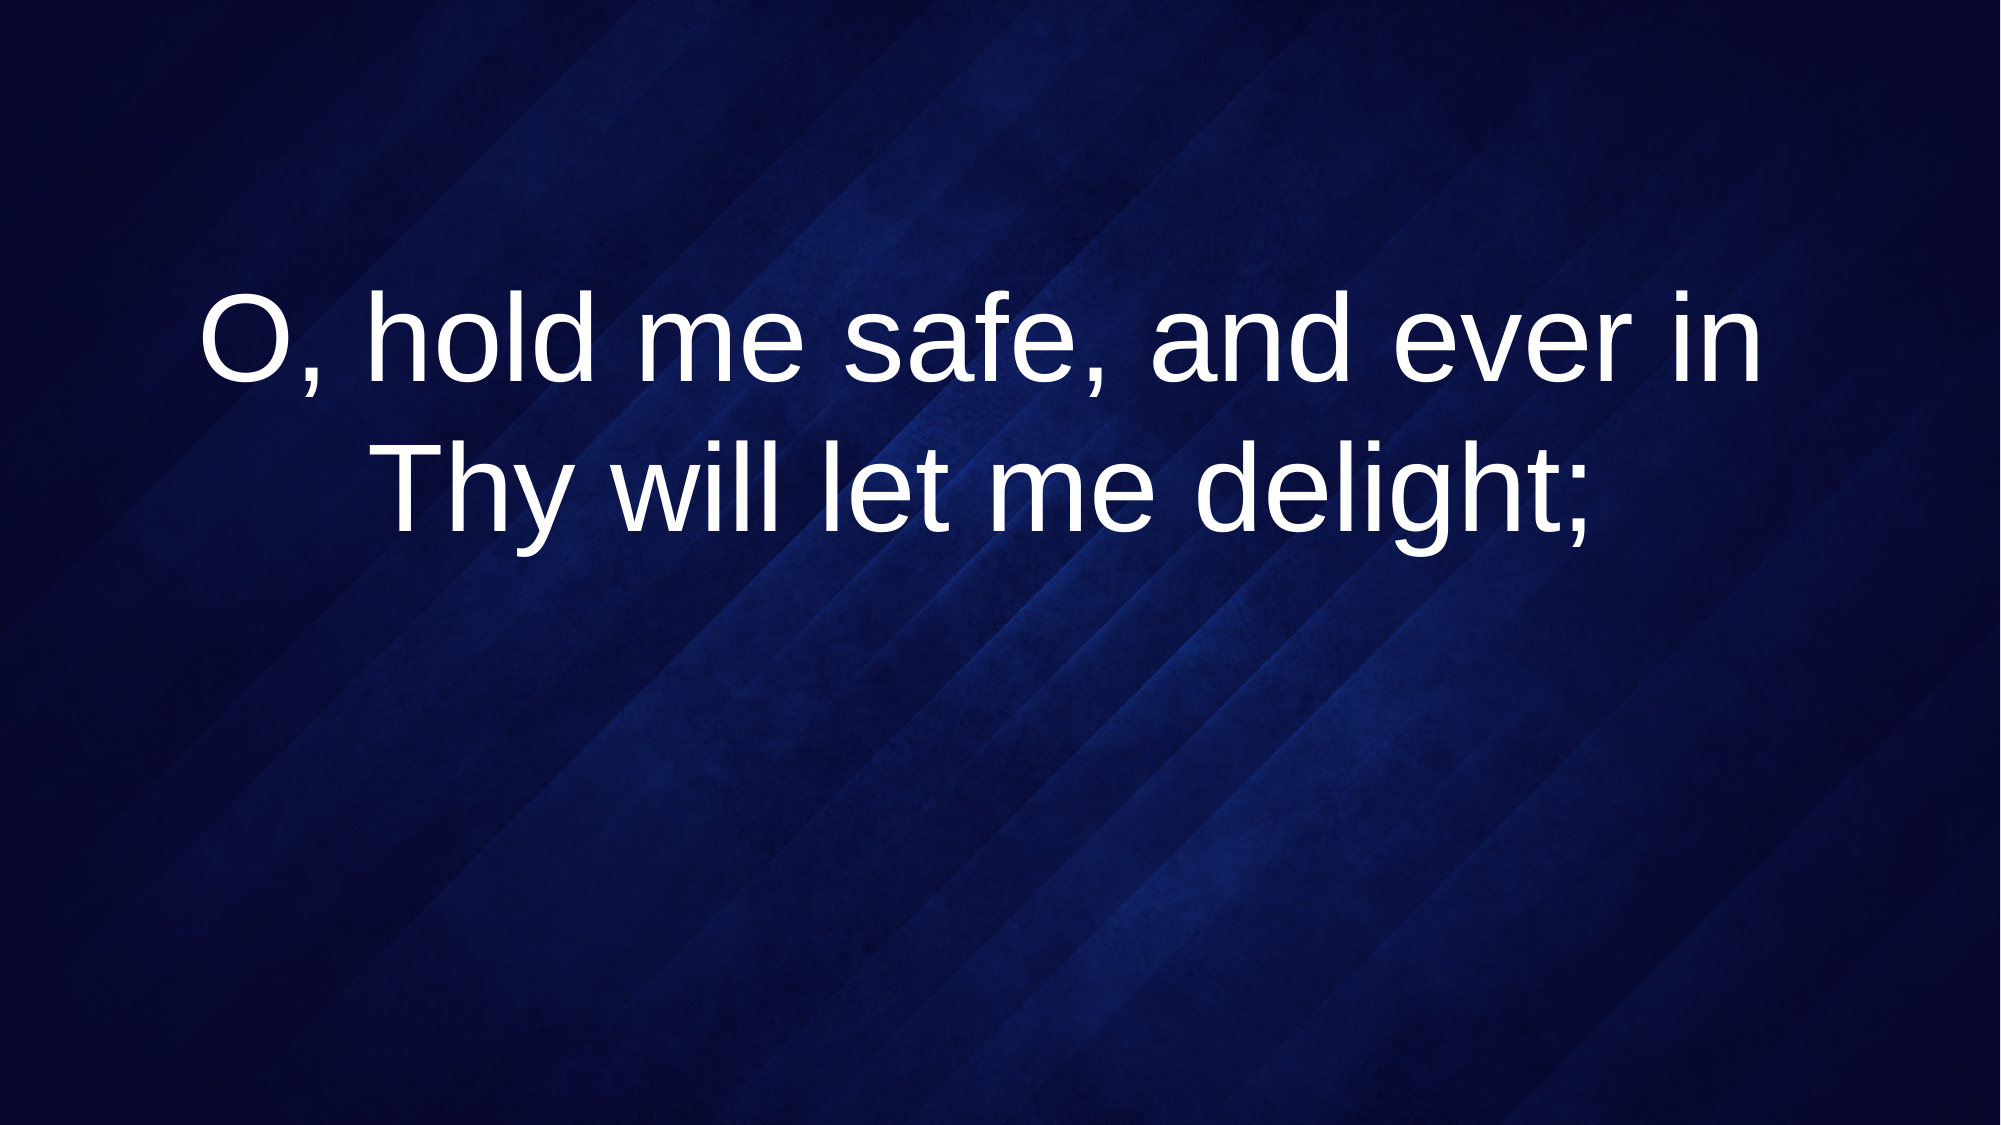

# O, hold me safe, and ever in Thy will let me delight;